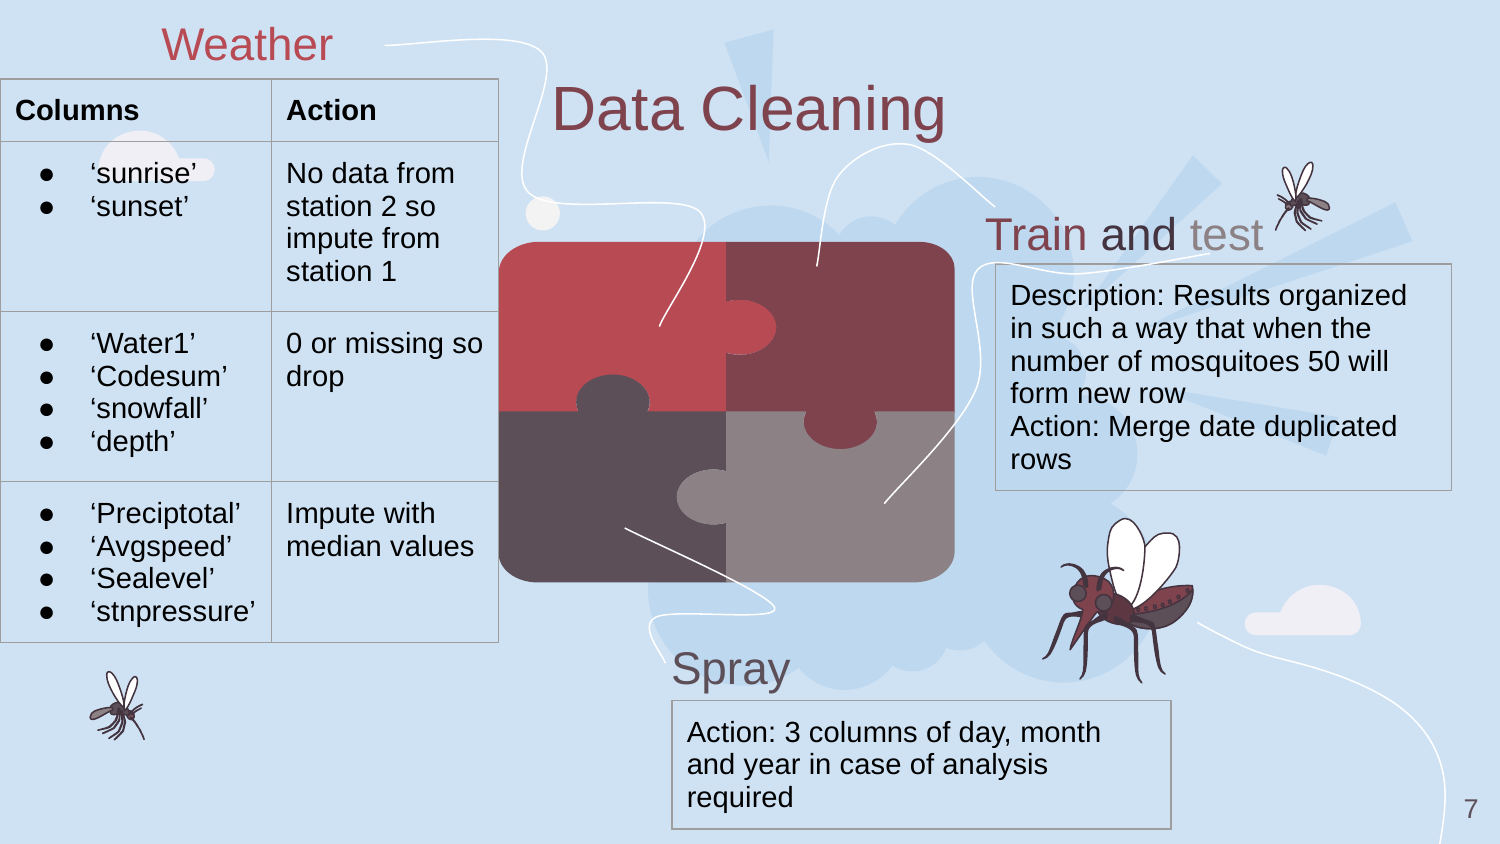

Weather

# Data Cleaning
| Columns | Action |
| --- | --- |
| ‘sunrise’ ‘sunset’ | No data from station 2 so impute from station 1 |
| ‘Water1’ ‘Codesum’ ‘snowfall’ ‘depth’ | 0 or missing so drop |
| ‘Preciptotal’ ‘Avgspeed’ ‘Sealevel’ ‘stnpressure’ | Impute with median values |

Train and test

| Description: Results organized in such a way that when the number of mosquitoes 50 will form new row Action: Merge date duplicated rows |
| --- |

Spray
| Action: 3 columns of day, month and year in case of analysis required |
| --- |
7